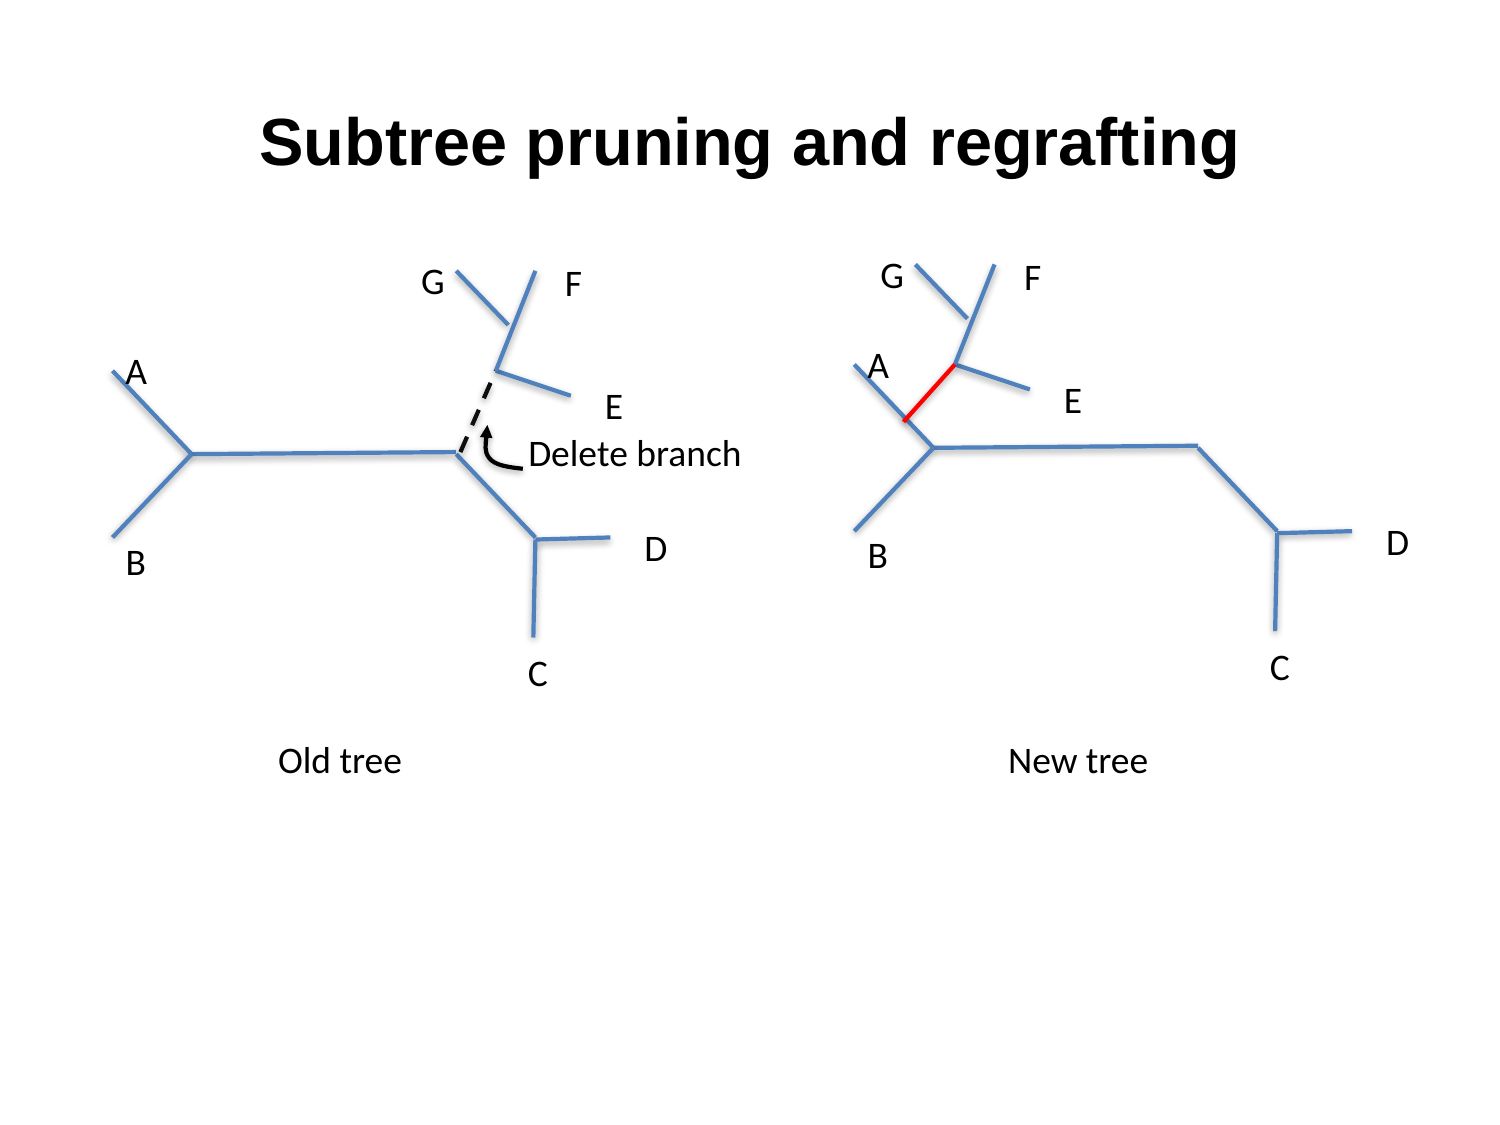

# Subtree pruning and regrafting
G
F
G
F
A
A
E
E
Delete branch

D
D
B
B
C
C
Old tree
New tree